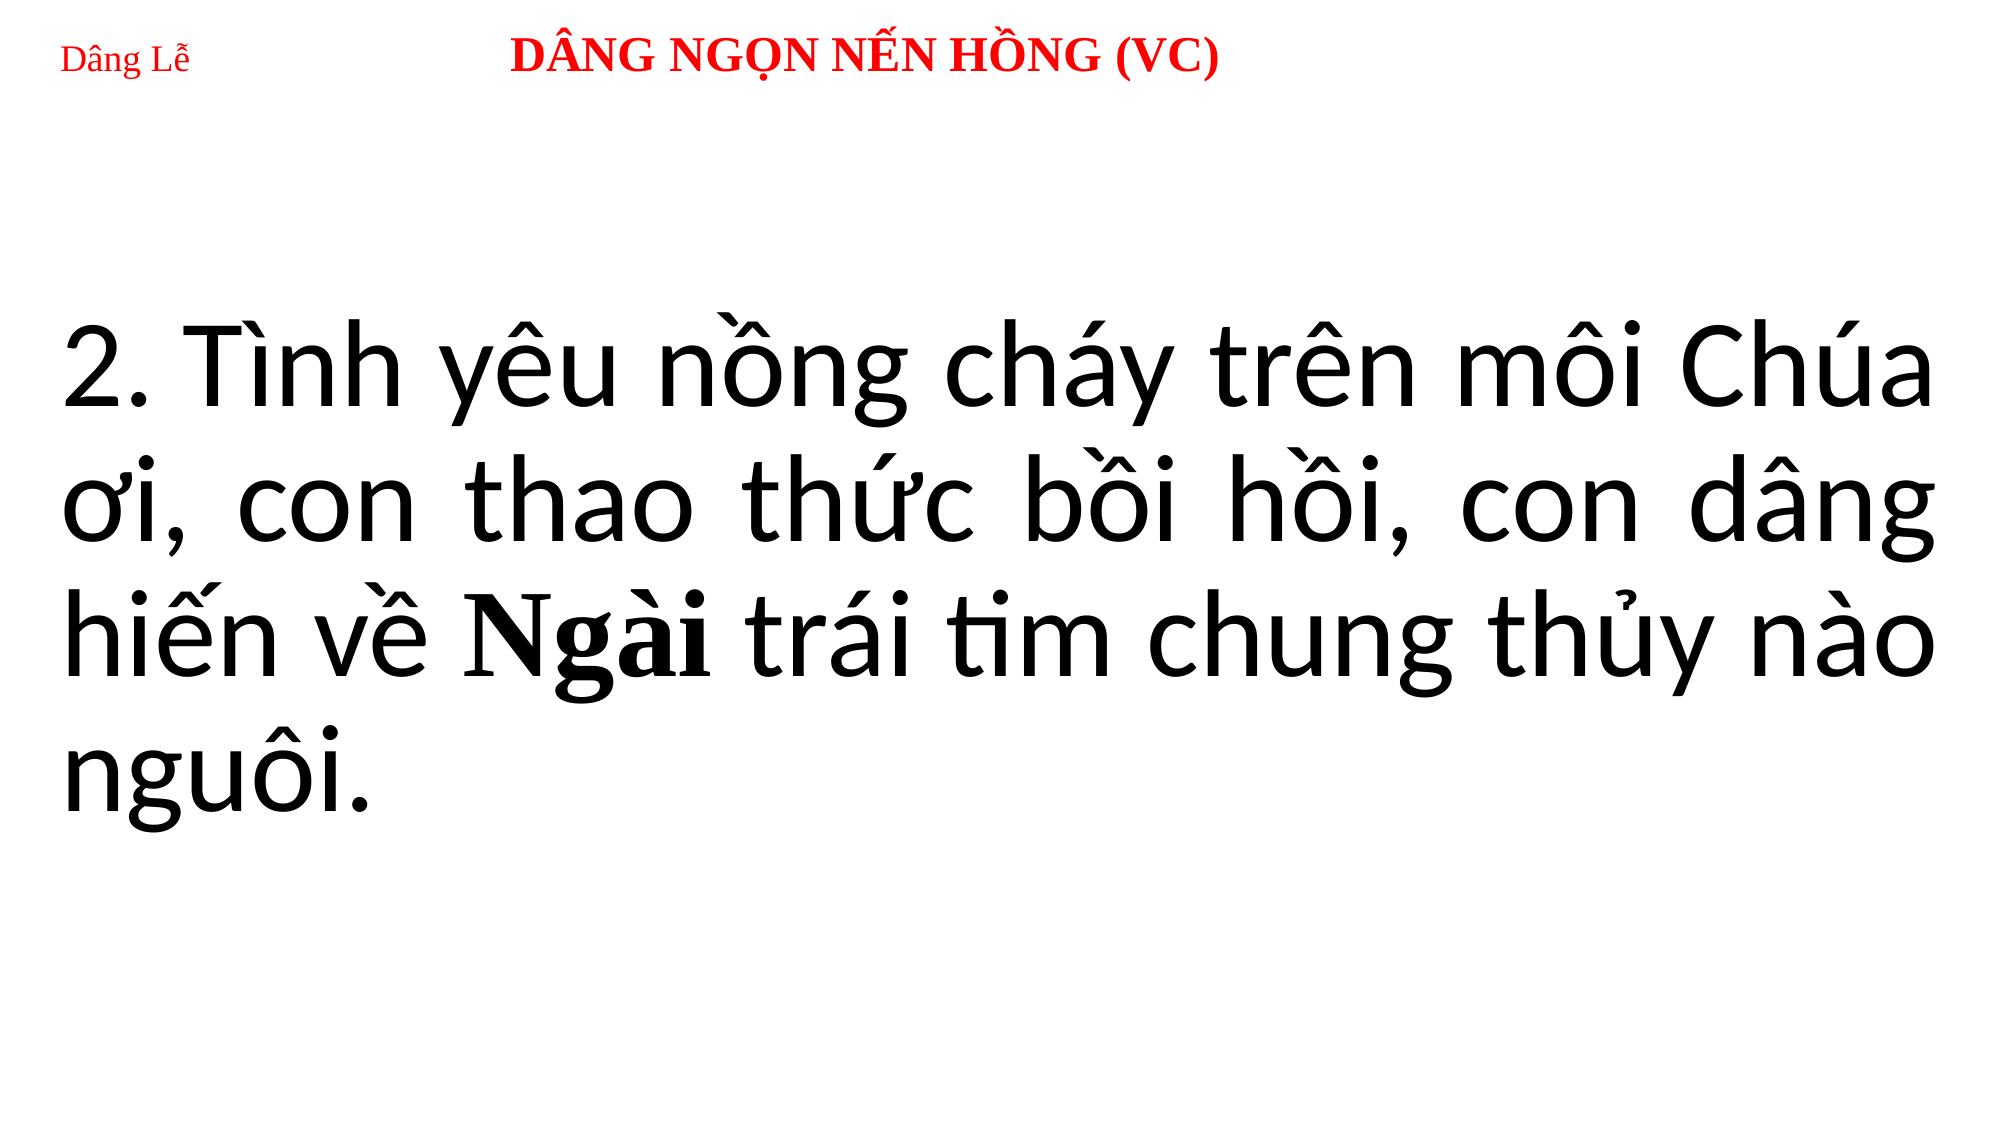

# Dâng Lễ              		DÂNG NGỌN NẾN HỒNG (VC)
2. Tình yêu nồng cháy trên môi Chúa ơi, con thao thức bồi hồi, con dâng hiến về Ngài trái tim chung thủy nào nguôi.